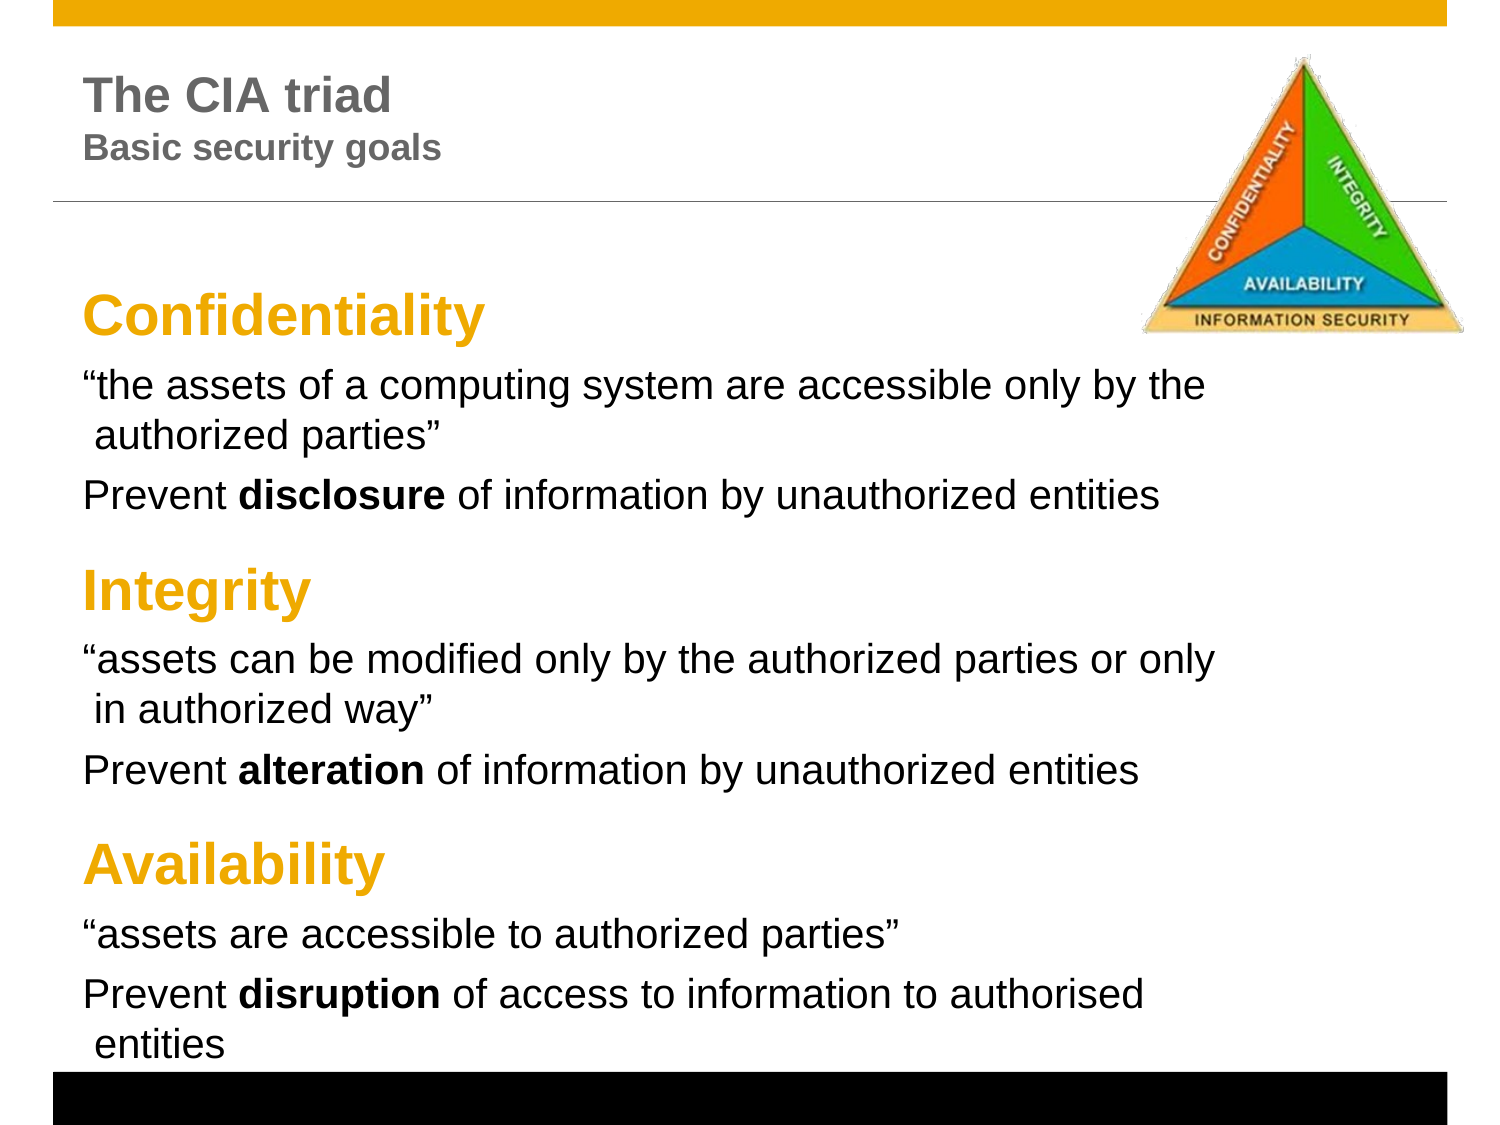

# The CIA triad
Basic security goals

Confidentiality
“the assets of a computing system are accessible only by the  authorized parties”
Prevent disclosure of information by unauthorized entities
Integrity
“assets can be modified only by the authorized parties or only  in authorized way”
Prevent alteration of information by unauthorized entities
Availability
“assets are accessible to authorized parties”
Prevent disruption of access to information to authorised  entities

©  2011 SAP AG. All rights reserved.